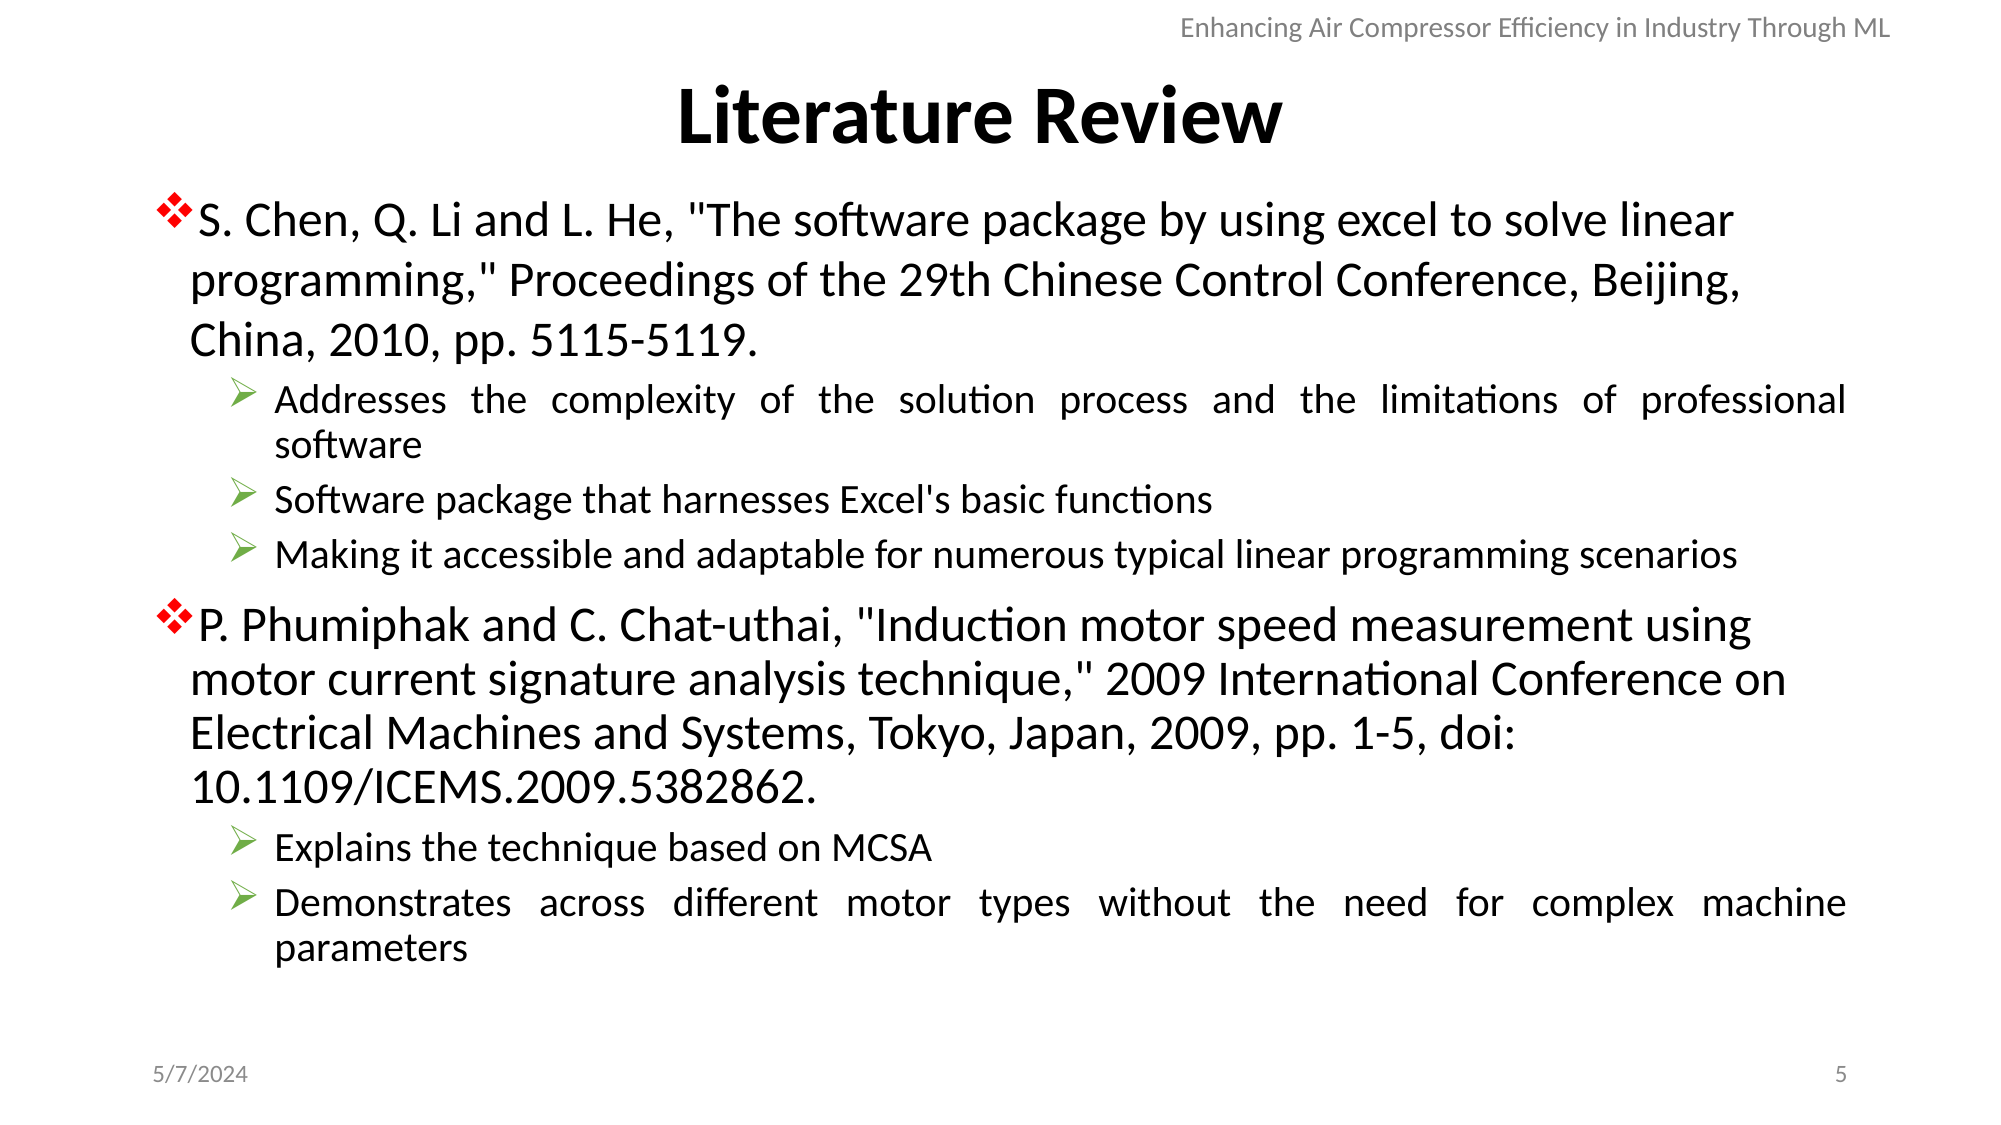

Enhancing Air Compressor Efficiency in Industry Through ML
# Literature Review
S. Chen, Q. Li and L. He, "The software package by using excel to solve linear programming," Proceedings of the 29th Chinese Control Conference, Beijing, China, 2010, pp. 5115-5119.
Addresses the complexity of the solution process and the limitations of professional software
Software package that harnesses Excel's basic functions
Making it accessible and adaptable for numerous typical linear programming scenarios
P. Phumiphak and C. Chat-uthai, "Induction motor speed measurement using motor current signature analysis technique," 2009 International Conference on Electrical Machines and Systems, Tokyo, Japan, 2009, pp. 1-5, doi: 10.1109/ICEMS.2009.5382862.
Explains the technique based on MCSA
Demonstrates across different motor types without the need for complex machine parameters

5/7/2024
5